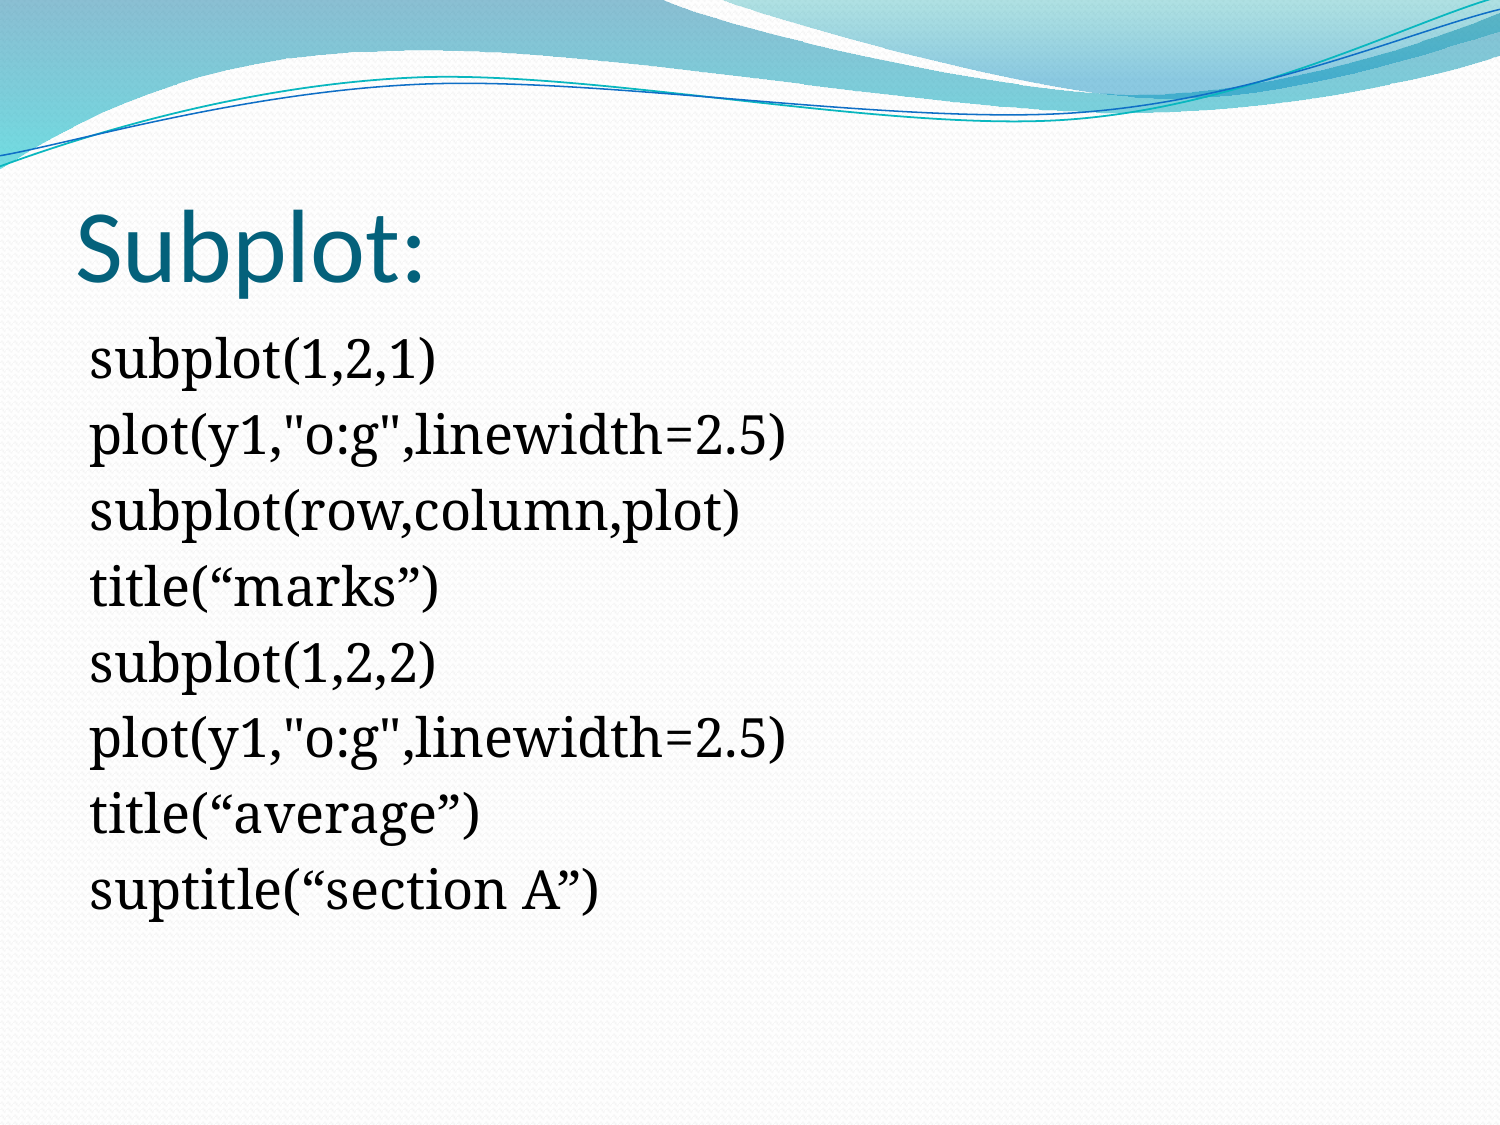

# Subplot:
subplot(1,2,1)
plot(y1,"o:g",linewidth=2.5)
subplot(row,column,plot)
title(“marks”)
subplot(1,2,2)
plot(y1,"o:g",linewidth=2.5)
title(“average”)
suptitle(“section A”)